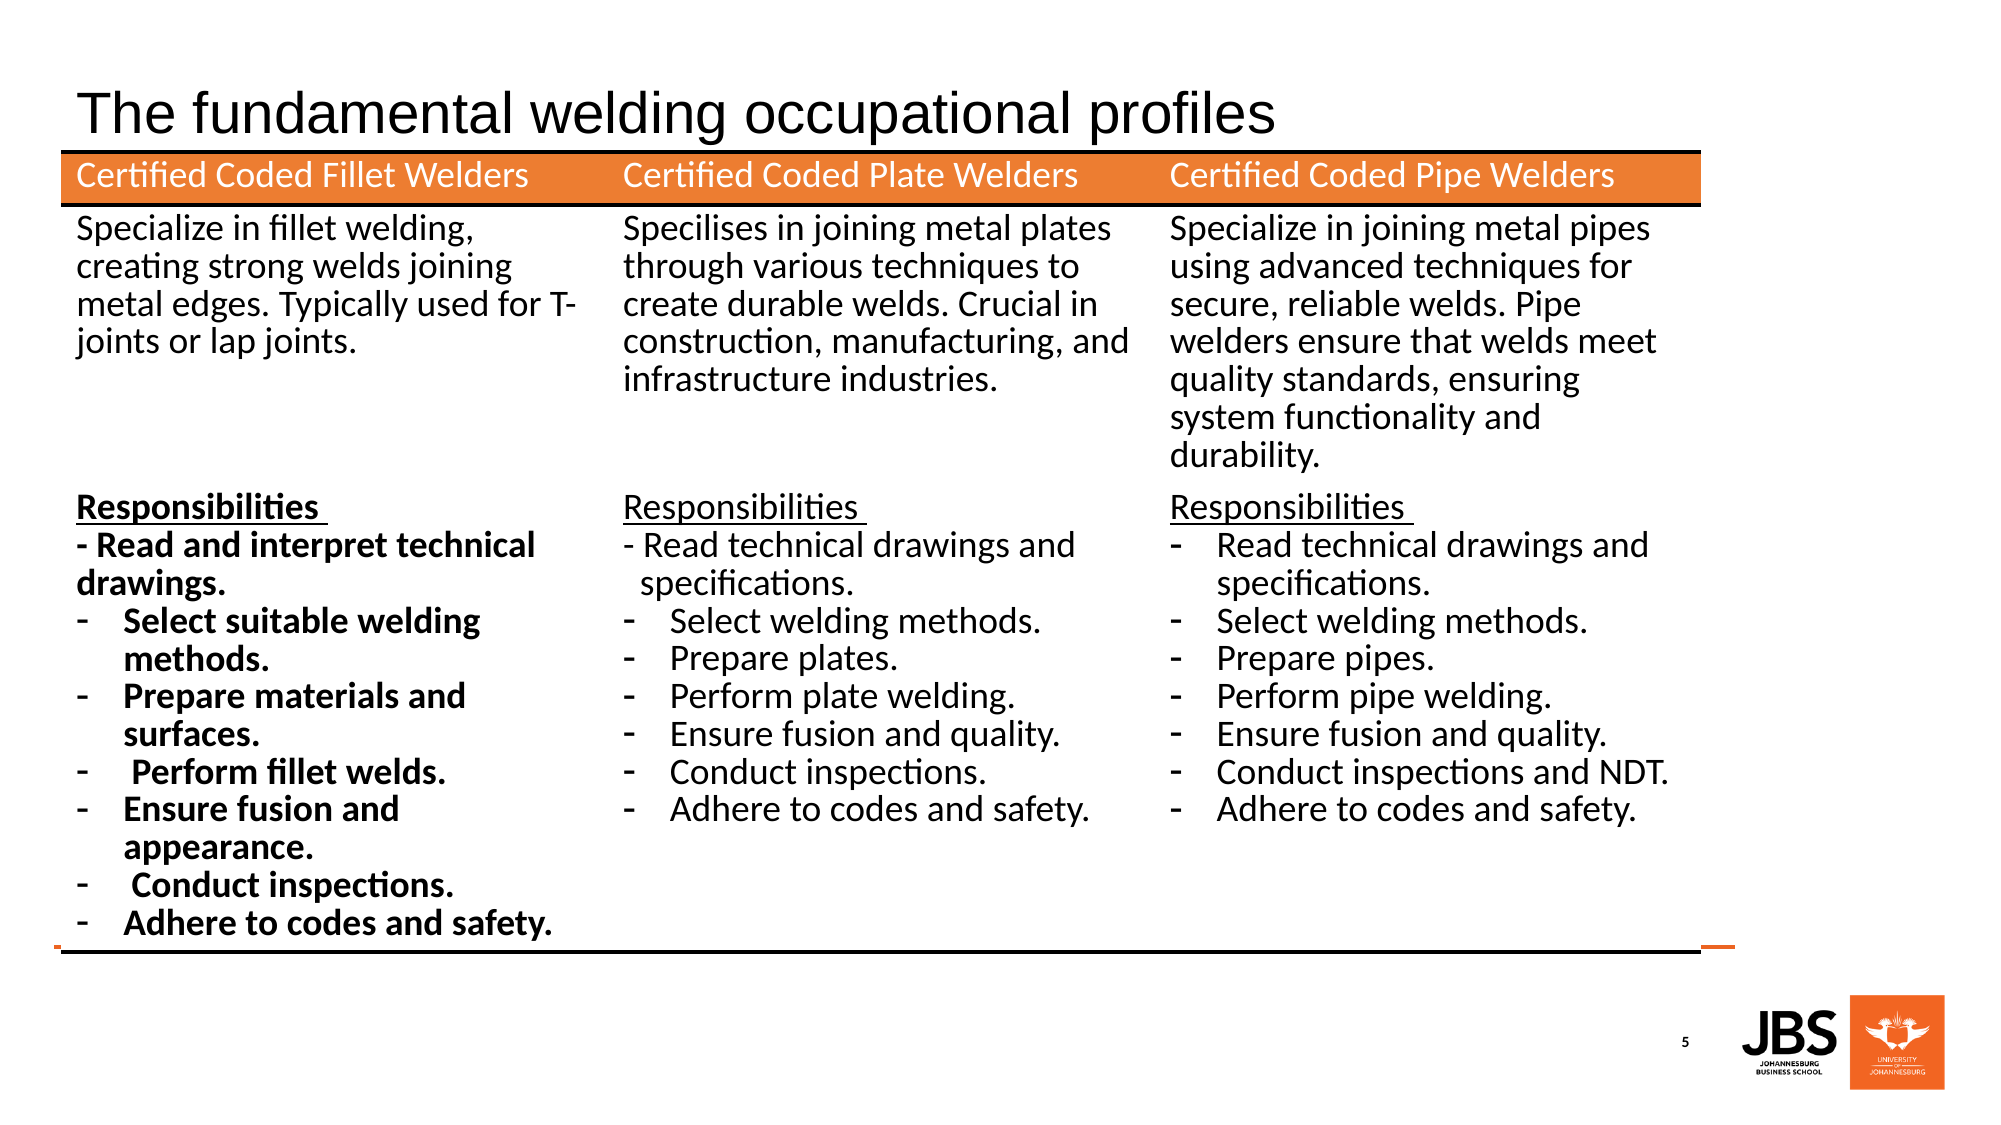

# The fundamental welding occupational profiles
| Certified Coded Fillet Welders | Certified Coded Plate Welders | Certified Coded Pipe Welders |
| --- | --- | --- |
| Specialize in fillet welding, creating strong welds joining metal edges. Typically used for T-joints or lap joints. | Specilises in joining metal plates through various techniques to create durable welds. Crucial in construction, manufacturing, and infrastructure industries. | Specialize in joining metal pipes using advanced techniques for secure, reliable welds. Pipe welders ensure that welds meet quality standards, ensuring system functionality and durability. |
| Responsibilities - Read and interpret technical drawings. Select suitable welding methods. Prepare materials and surfaces. Perform fillet welds. Ensure fusion and appearance. Conduct inspections. Adhere to codes and safety. | Responsibilities - Read technical drawings and specifications. Select welding methods. Prepare plates. Perform plate welding. Ensure fusion and quality. Conduct inspections. Adhere to codes and safety. | Responsibilities Read technical drawings and specifications. Select welding methods. Prepare pipes. Perform pipe welding. Ensure fusion and quality. Conduct inspections and NDT. Adhere to codes and safety. |